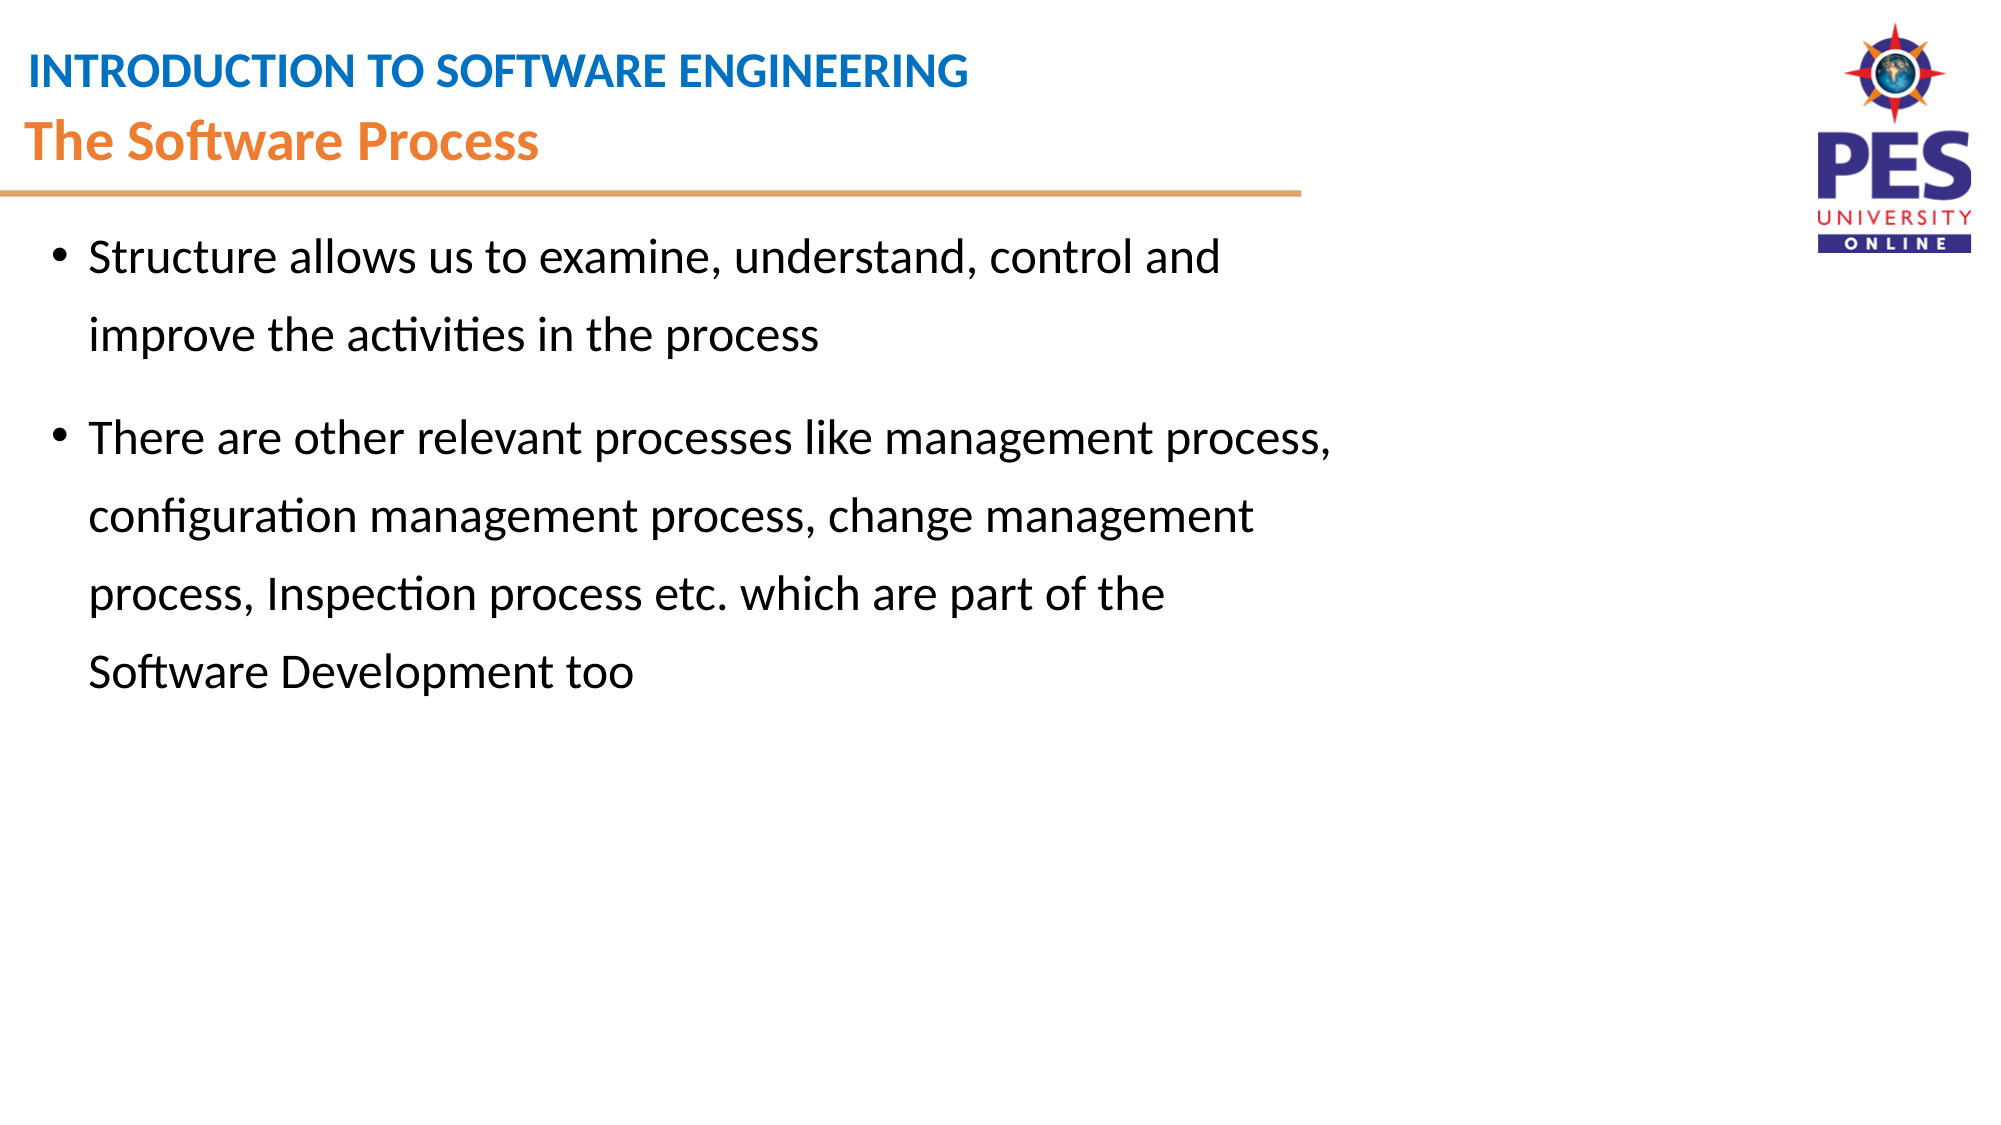

The Software Process
Structure allows us to examine, understand, control and improve the activities in the process
There are other relevant processes like management process, configuration management process, change management process, Inspection process etc. which are part of the Software Development too